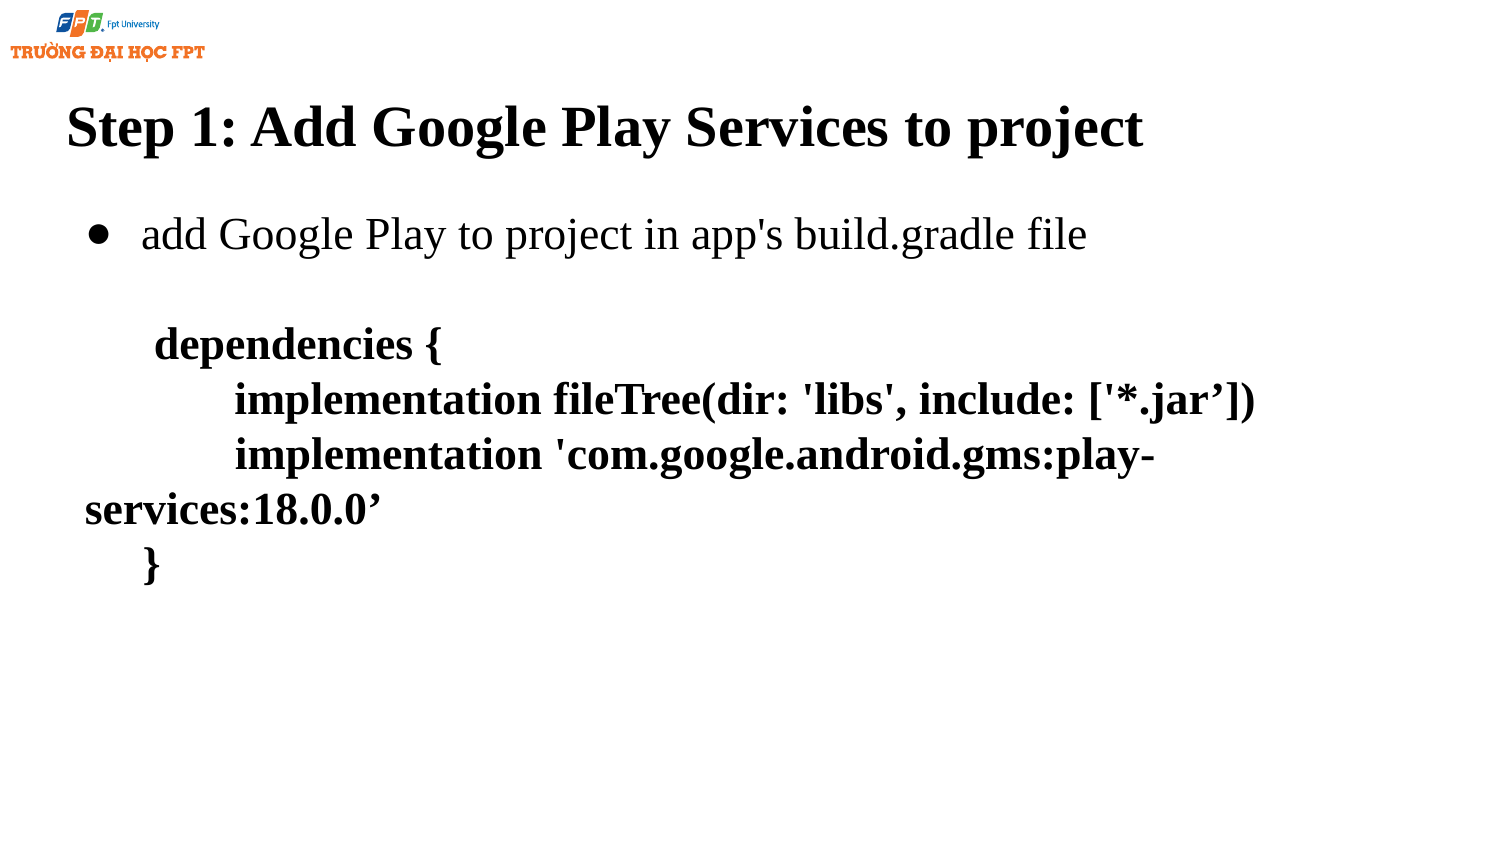

# Step 1: Add Google Play Services to project
add Google Play to project in app's build.gradle file

      dependencies {
             implementation fileTree(dir: 'libs', include: ['*.jar’])
  	implementation 'com.google.android.gms:play-services:18.0.0’
     }